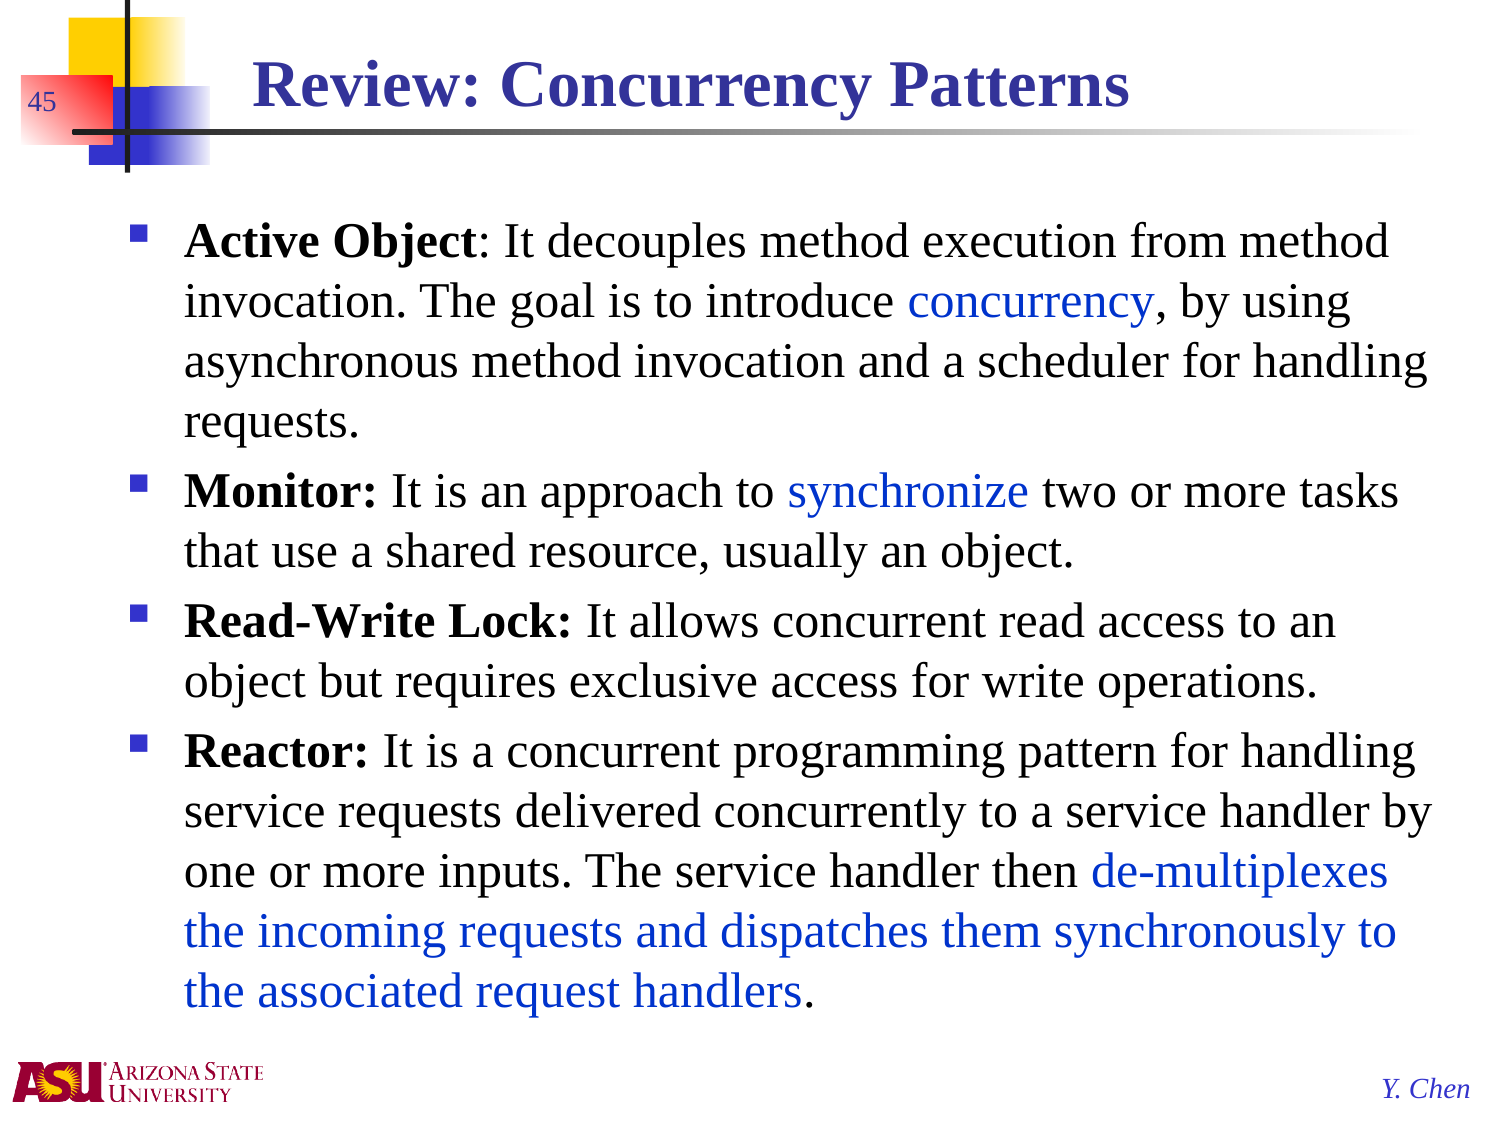

# Review: Concurrency Patterns
45
Active Object: It decouples method execution from method invocation. The goal is to introduce concurrency, by using asynchronous method invocation and a scheduler for handling requests.
Monitor: It is an approach to synchronize two or more tasks that use a shared resource, usually an object.
Read-Write Lock: It allows concurrent read access to an object but requires exclusive access for write operations.
Reactor: It is a concurrent programming pattern for handling service requests delivered concurrently to a service handler by one or more inputs. The service handler then de-multiplexes the incoming requests and dispatches them synchronously to the associated request handlers.